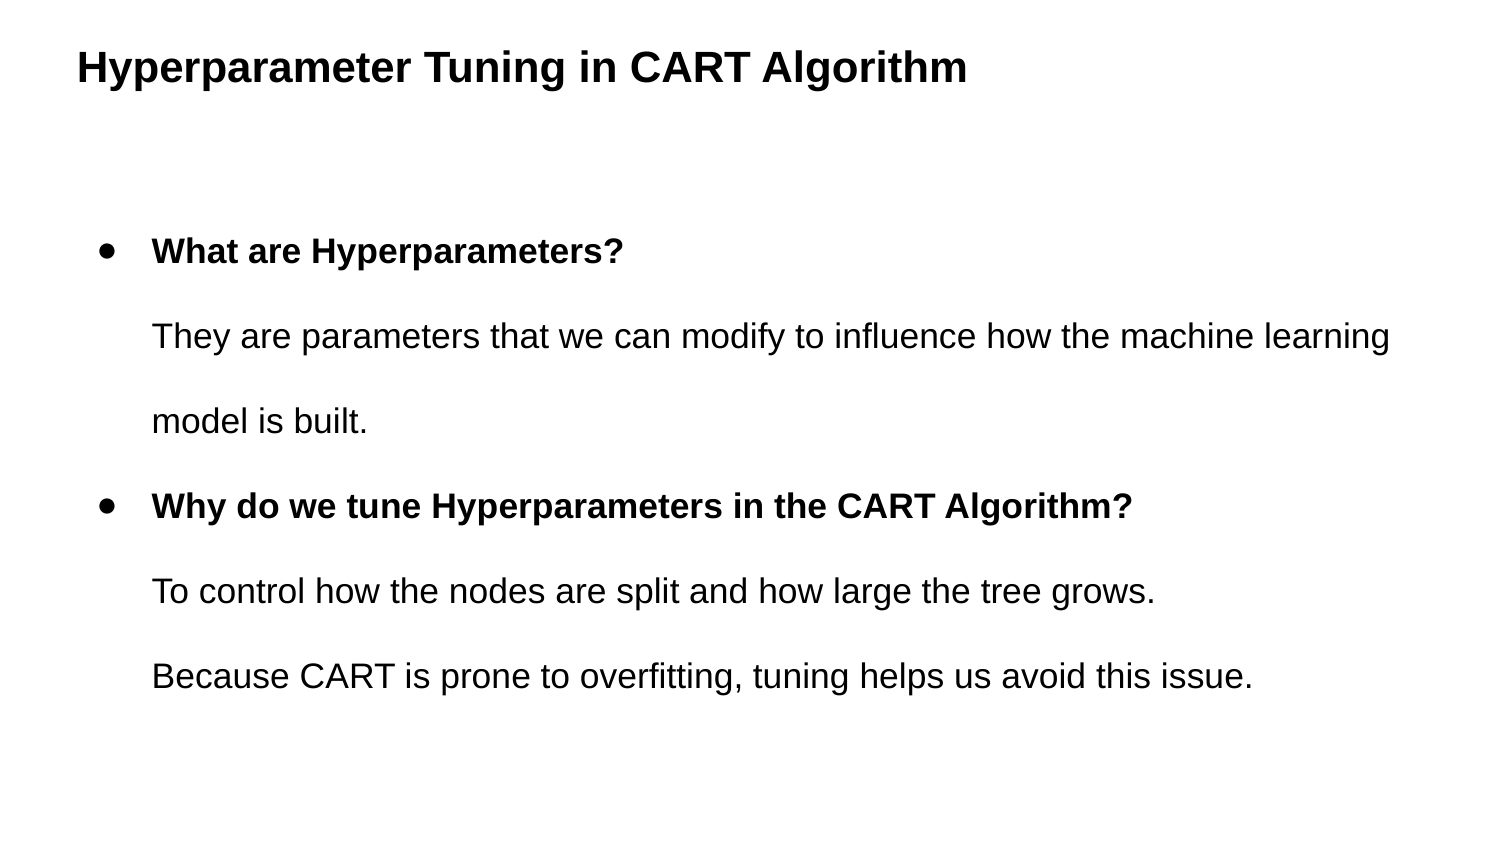

Hyperparameter Tuning in CART Algorithm
What are Hyperparameters?
They are parameters that we can modify to influence how the machine learning model is built.
Why do we tune Hyperparameters in the CART Algorithm?
To control how the nodes are split and how large the tree grows.
Because CART is prone to overfitting, tuning helps us avoid this issue.